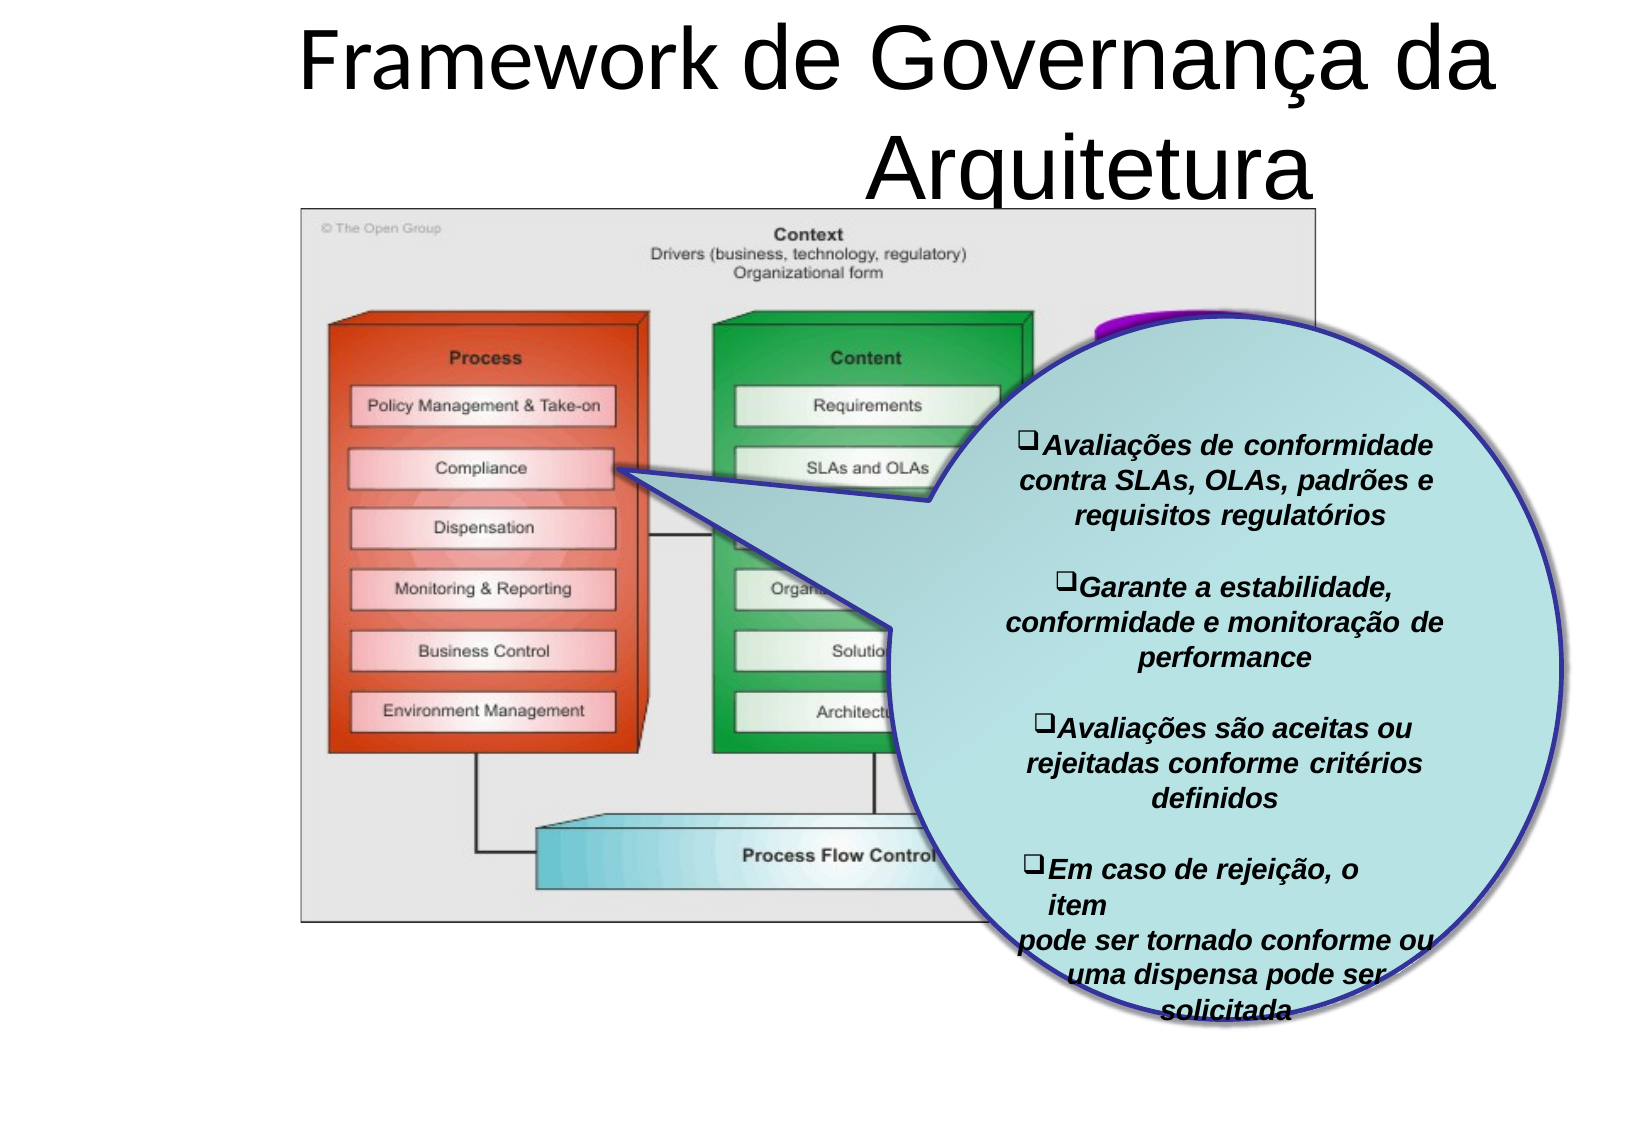

# Framework de Governança da  Arquitetura

Avaliações de conformidade
contra SLAs, OLAs, padrões e  requisitos regulatórios

Garante a estabilidade,  conformidade e monitoração de
performance

Avaliações são aceitas ou  rejeitadas conforme critérios
definidos

Em caso de rejeição, o item
pode ser tornado conforme ou  uma dispensa pode ser  solicitada